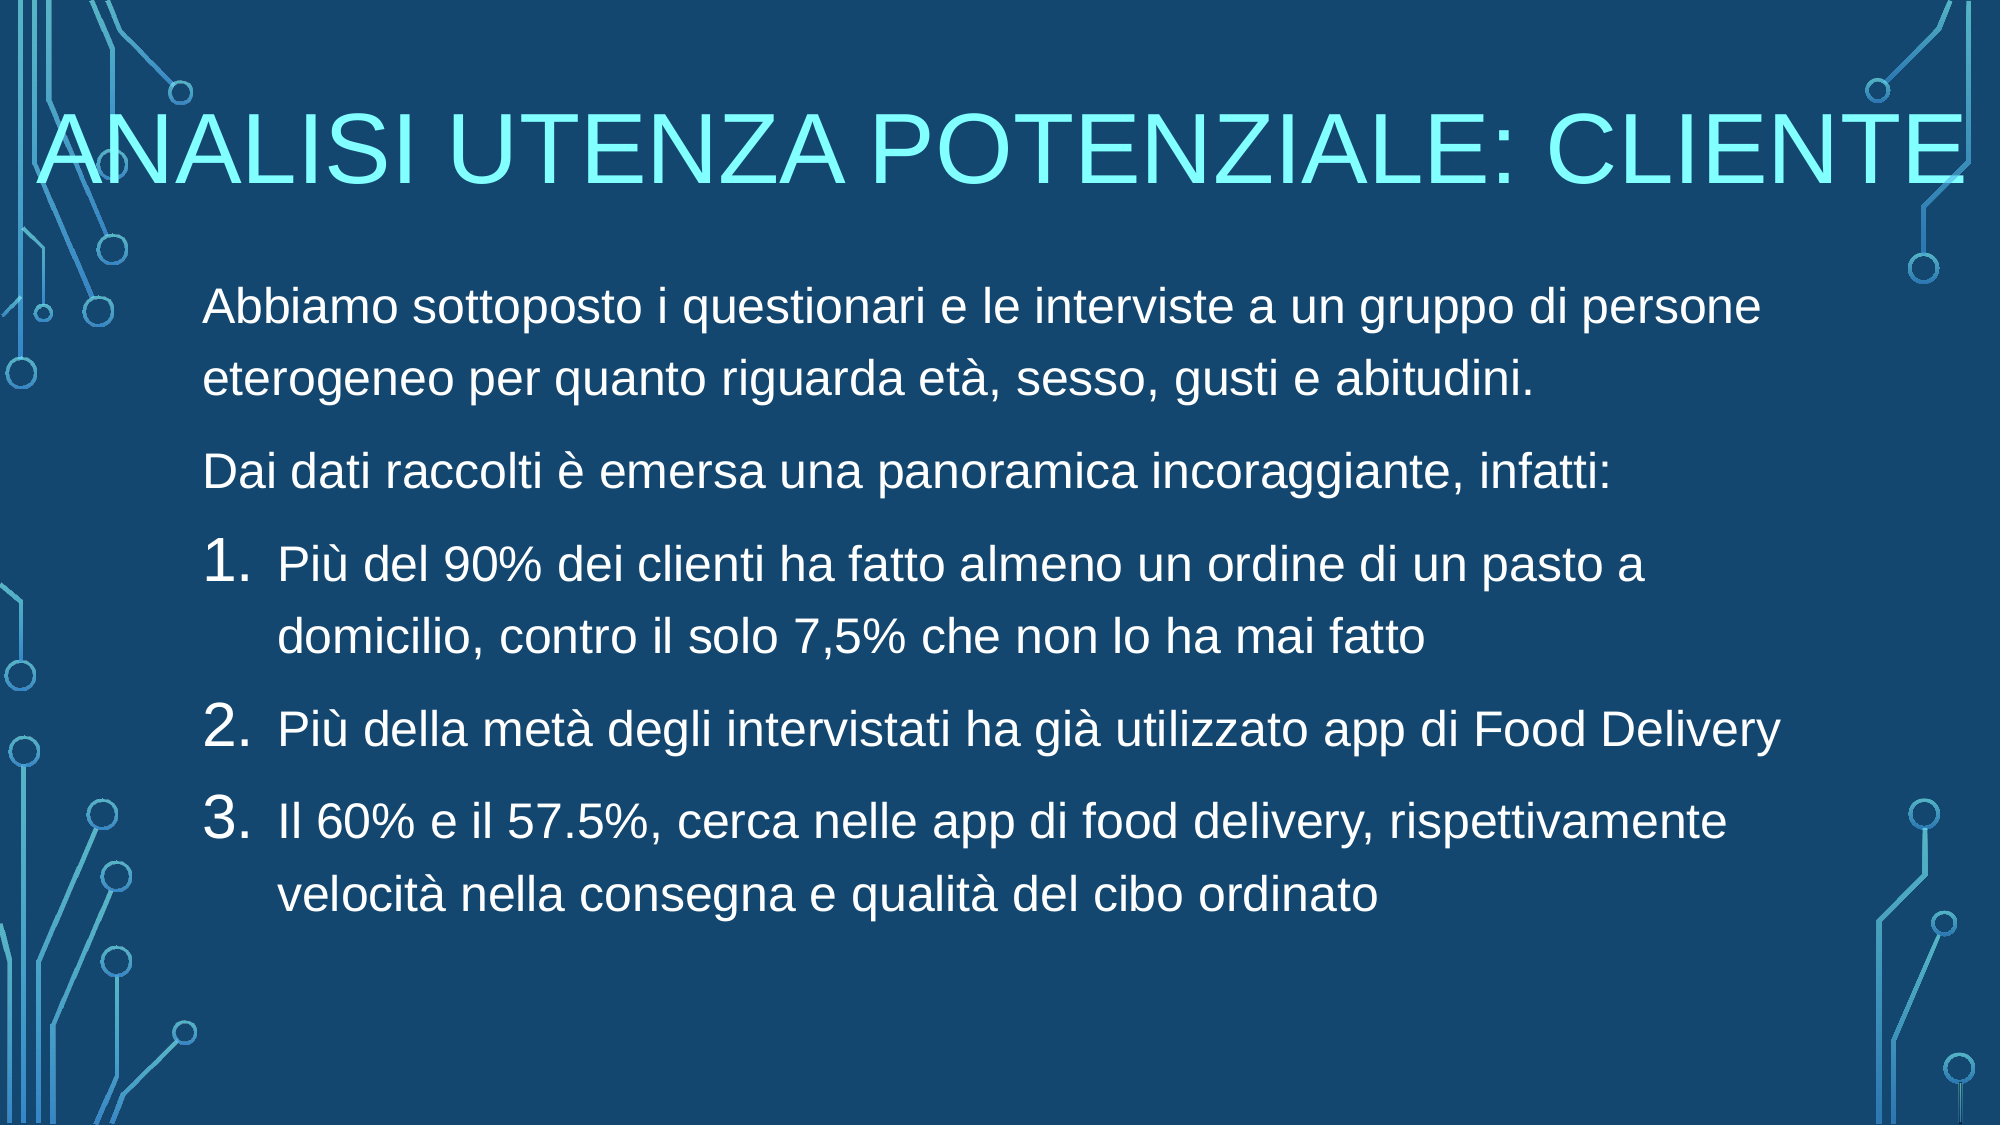

# Analisi utenza potenziale: cliente
Abbiamo sottoposto i questionari e le interviste a un gruppo di persone eterogeneo per quanto riguarda età, sesso, gusti e abitudini.
Dai dati raccolti è emersa una panoramica incoraggiante, infatti:
Più del 90% dei clienti ha fatto almeno un ordine di un pasto a domicilio, contro il solo 7,5% che non lo ha mai fatto
Più della metà degli intervistati ha già utilizzato app di Food Delivery
Il 60% e il 57.5%, cerca nelle app di food delivery, rispettivamente velocità nella consegna e qualità del cibo ordinato